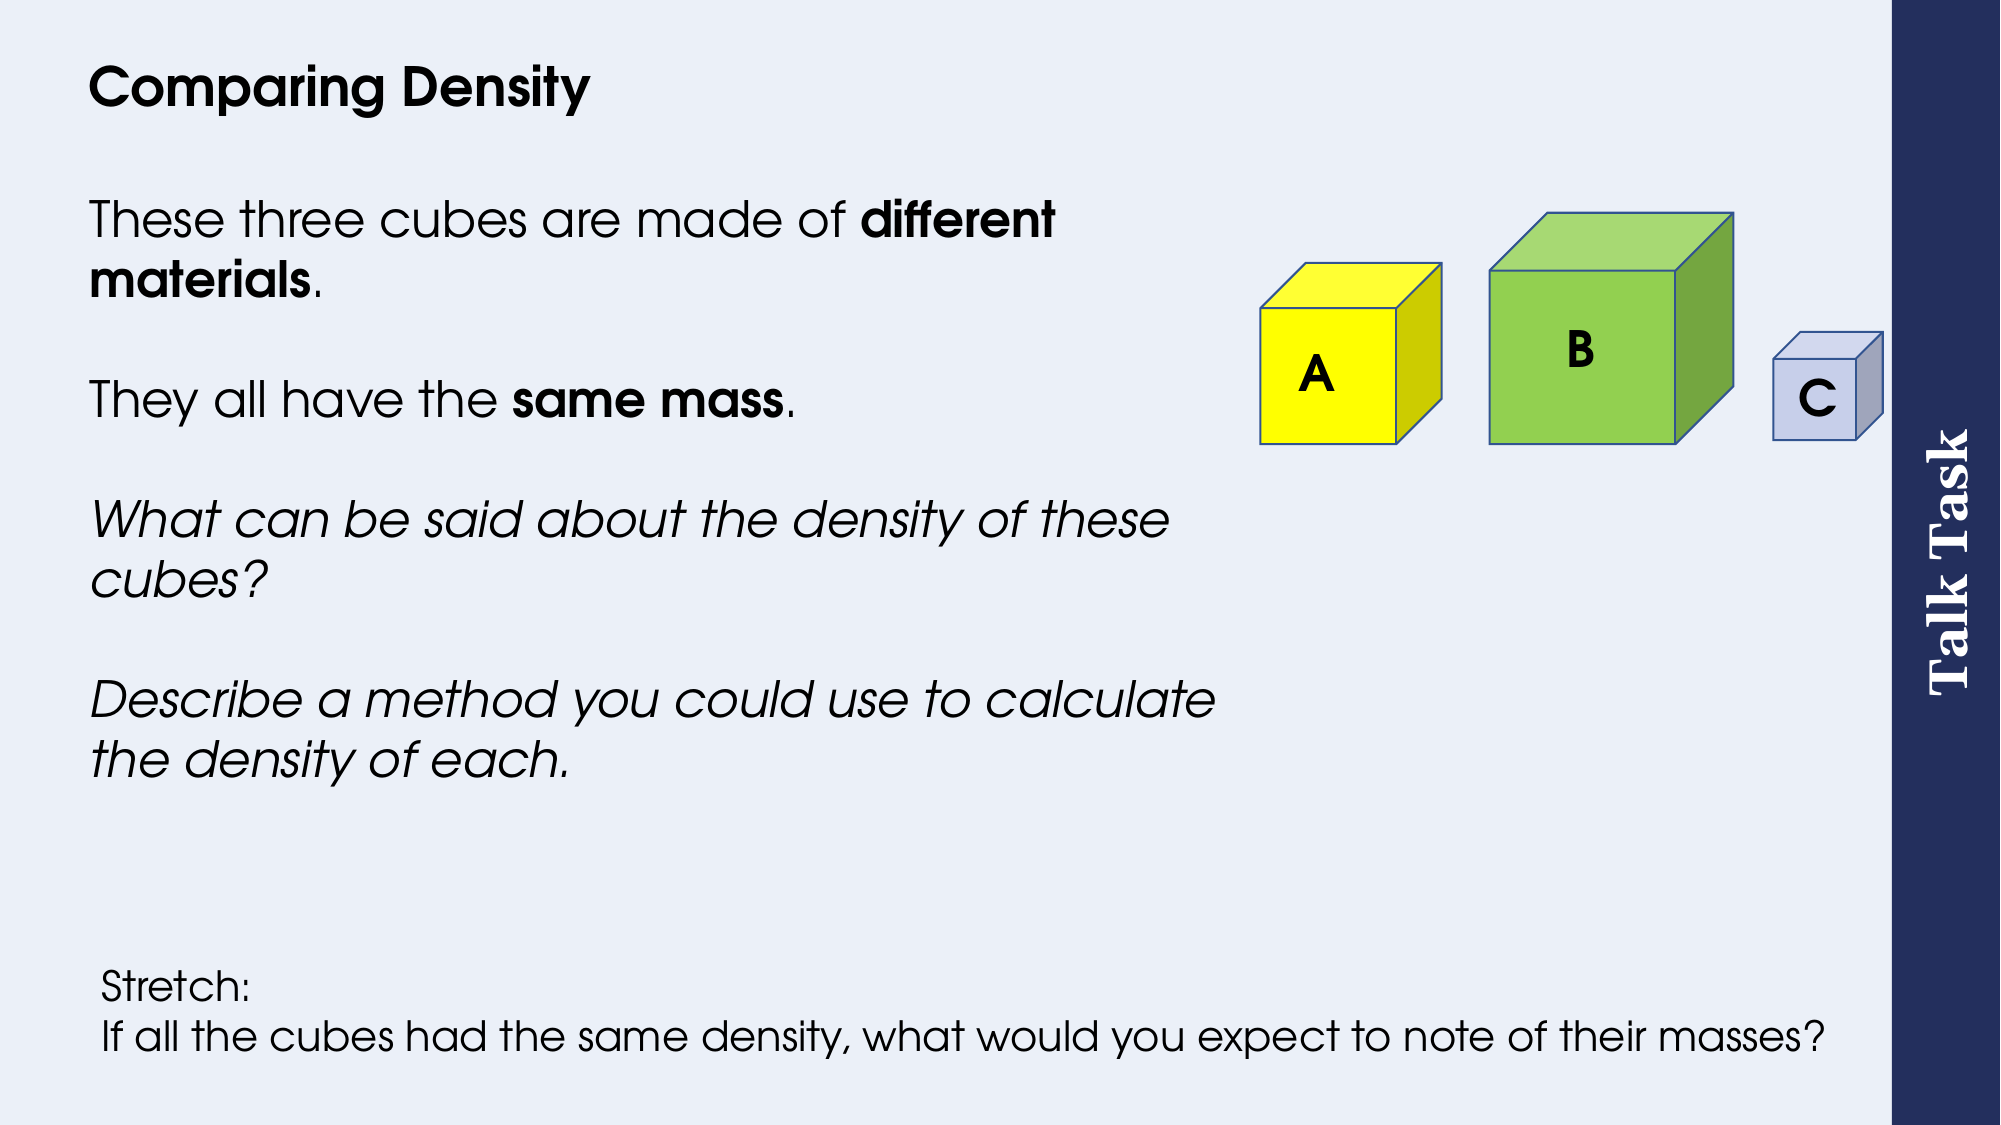

# Comparing Density
These three cubes are made of different materials.

They all have the same mass.

What can be said about the density of these cubes?

Describe a method you could use to calculate the density of each.

B

A
C
Stretch:
If all the cubes had the same density, what would you expect to note of their masses?